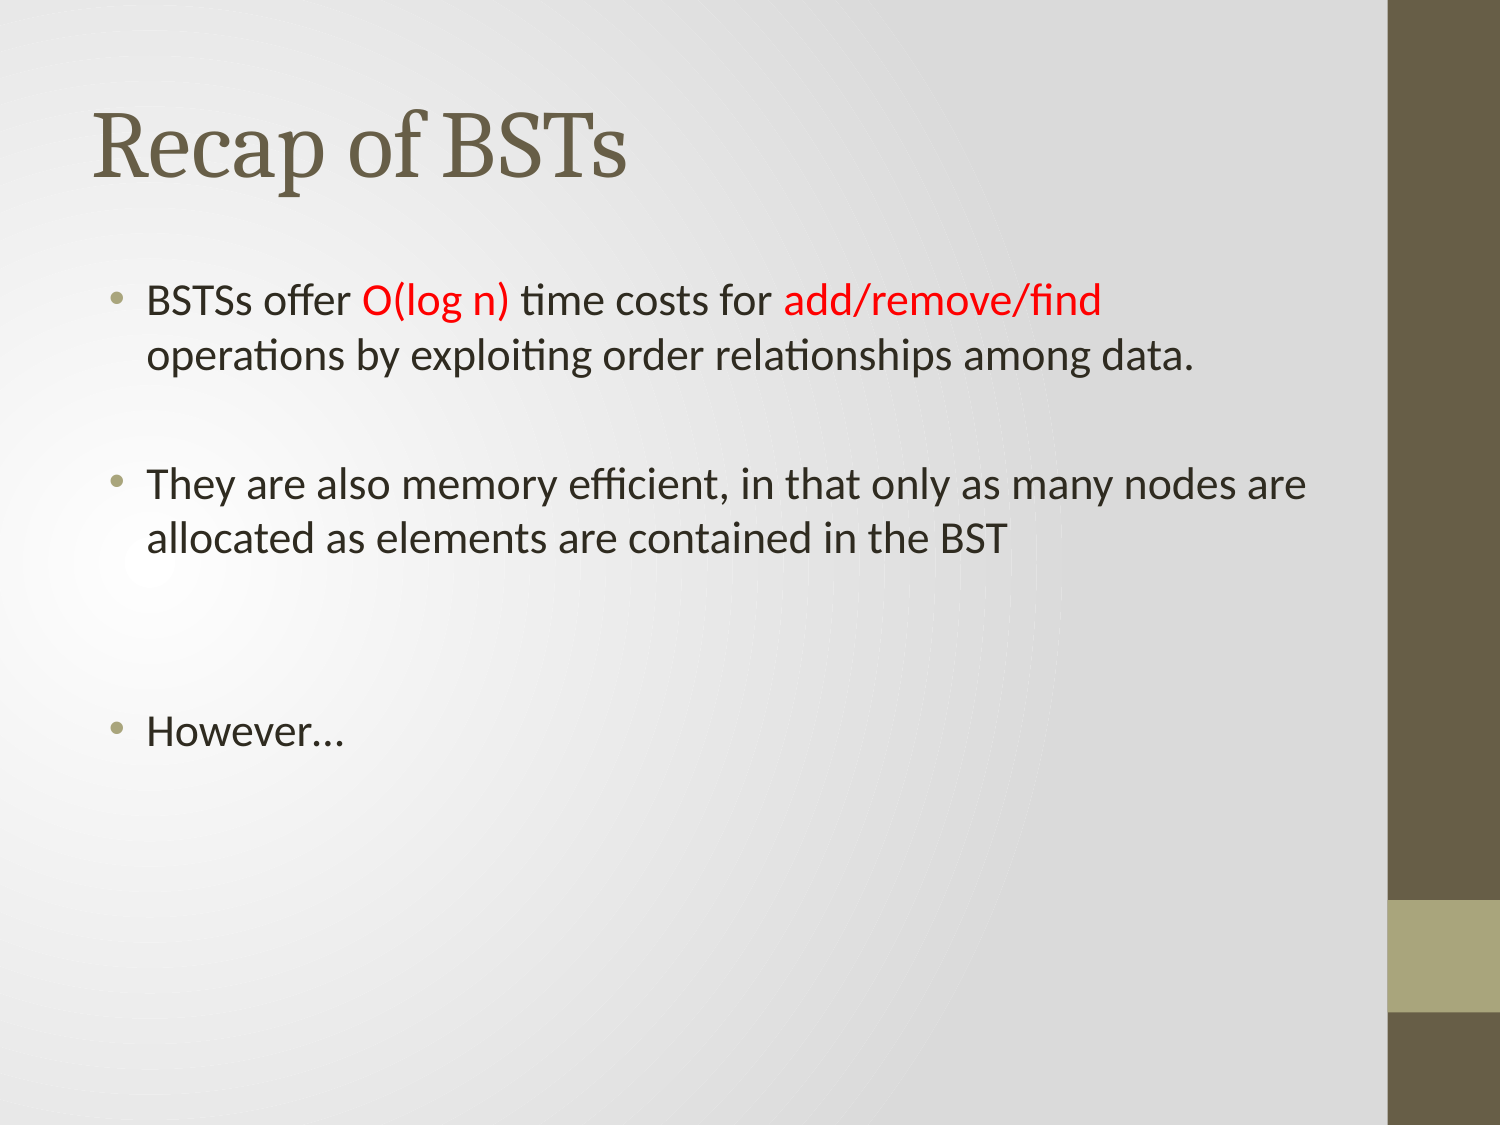

# Recap of BSTs
BSTSs offer O(log n) time costs for add/remove/find operations by exploiting order relationships among data.

They are also memory efficient, in that only as many nodes are allocated as elements are contained in the BST

However…